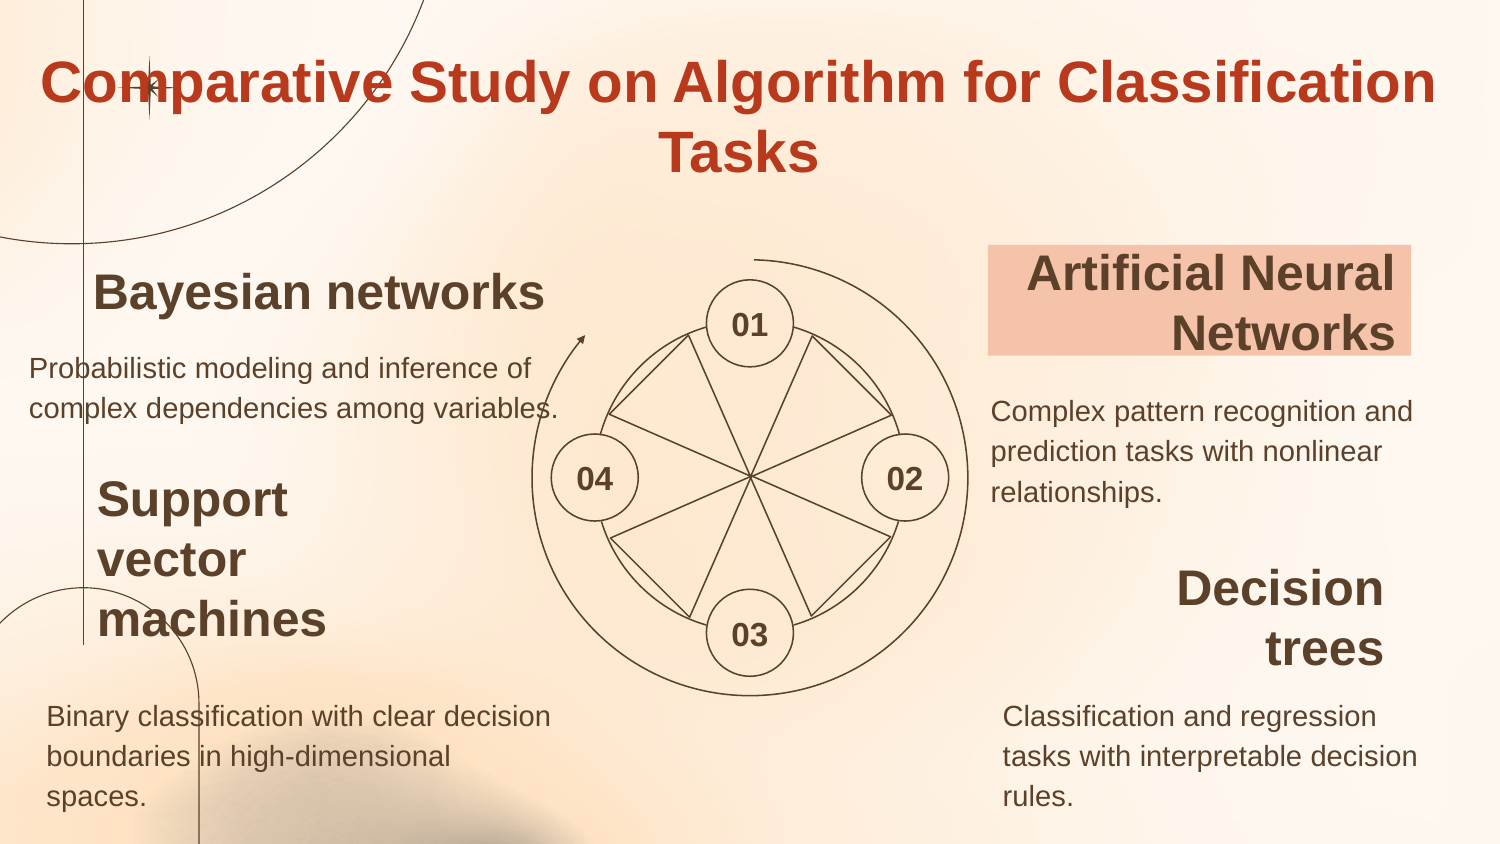

# Comparative Study on Algorithm for Classification Tasks
Bayesian networks
Artificial Neural Networks

01

Probabilistic modeling and inference of complex dependencies among variables.

Complex pattern recognition and prediction tasks with nonlinear relationships.
04
02

Support vector machines
03
Decision trees
Binary classification with clear decision boundaries in high-dimensional spaces.
Classification and regression tasks with interpretable decision rules.